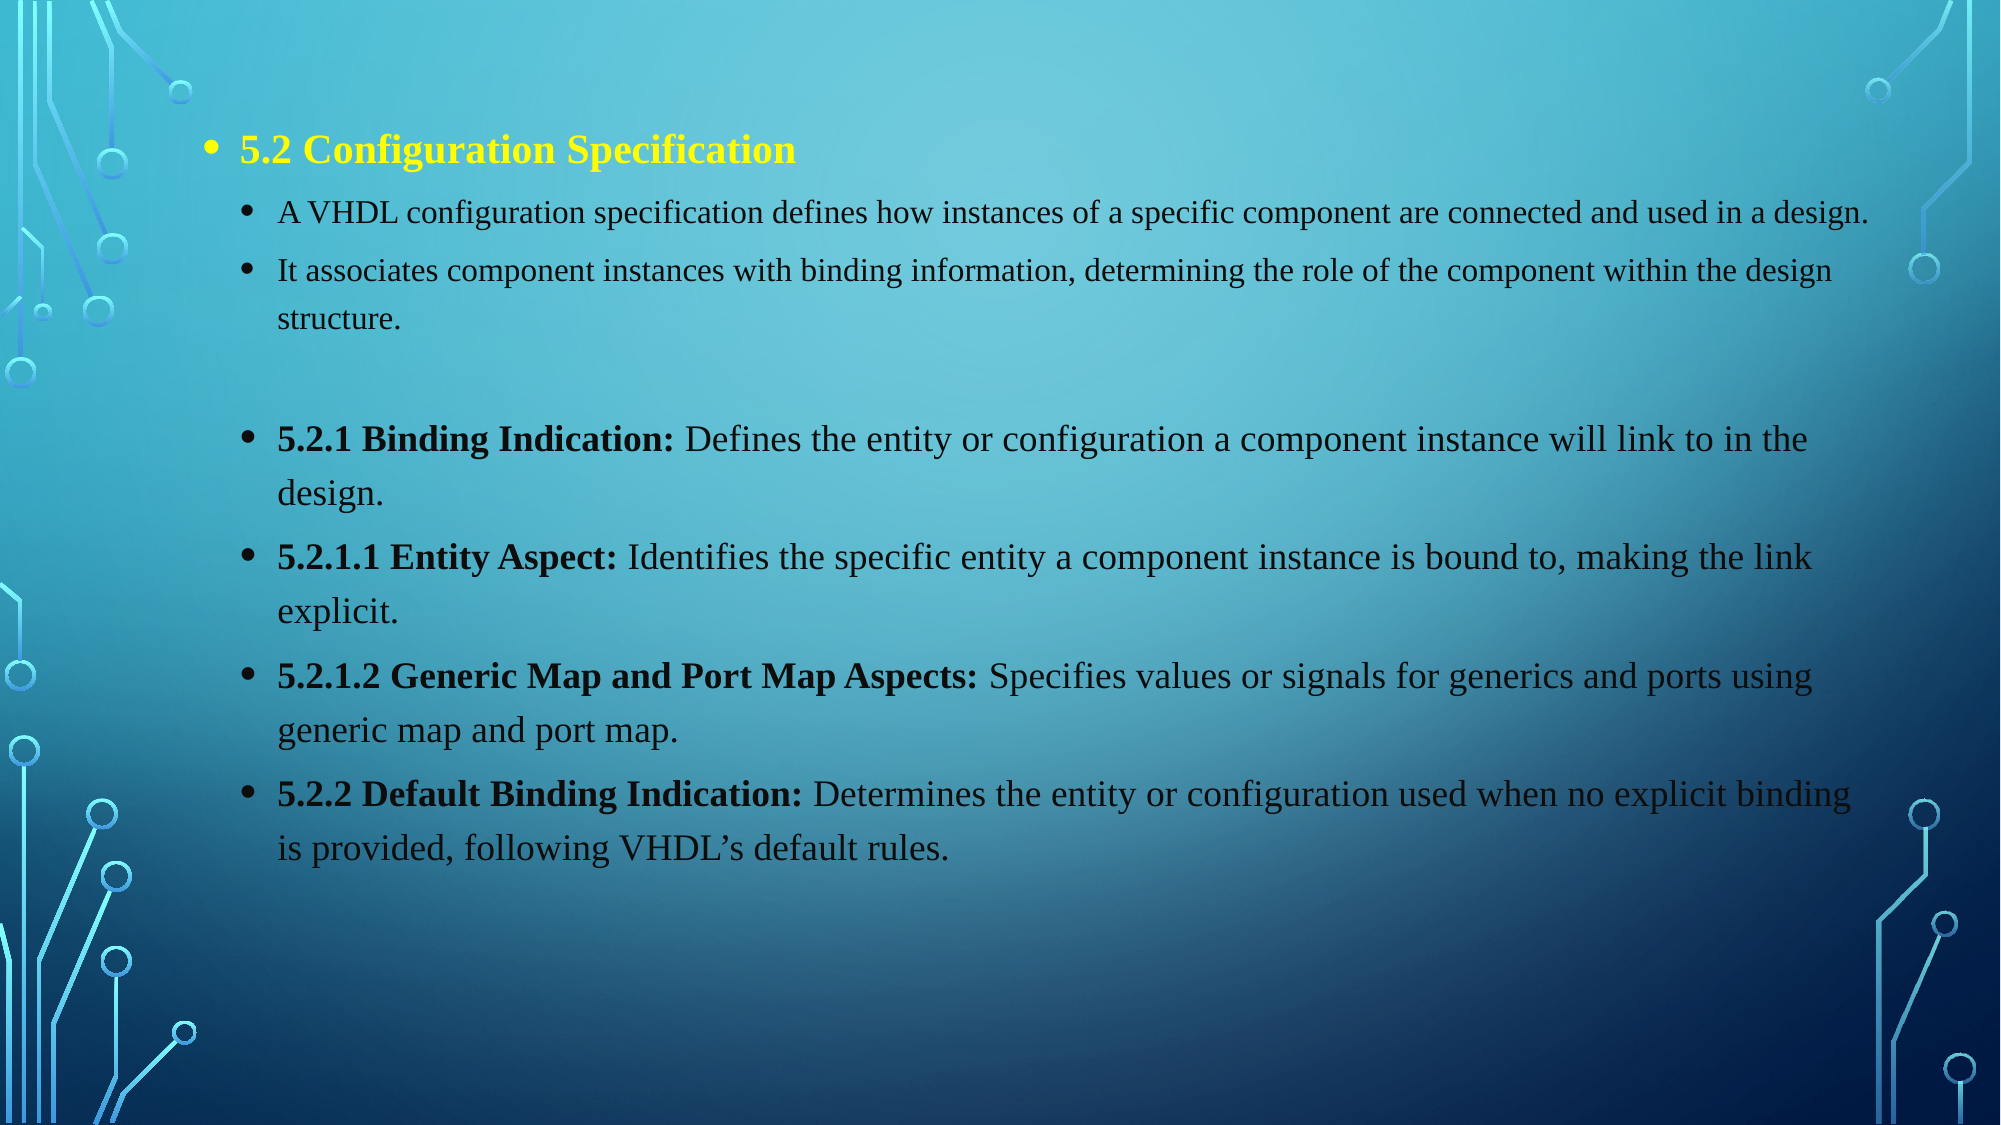

5.2 Configuration Specification
A VHDL configuration specification defines how instances of a specific component are connected and used in a design.
It associates component instances with binding information, determining the role of the component within the design structure.

5.2.1 Binding Indication: Defines the entity or configuration a component instance will link to in the design.
5.2.1.1 Entity Aspect: Identifies the specific entity a component instance is bound to, making the link explicit.
5.2.1.2 Generic Map and Port Map Aspects: Specifies values or signals for generics and ports using generic map and port map.
5.2.2 Default Binding Indication: Determines the entity or configuration used when no explicit binding is provided, following VHDL’s default rules.